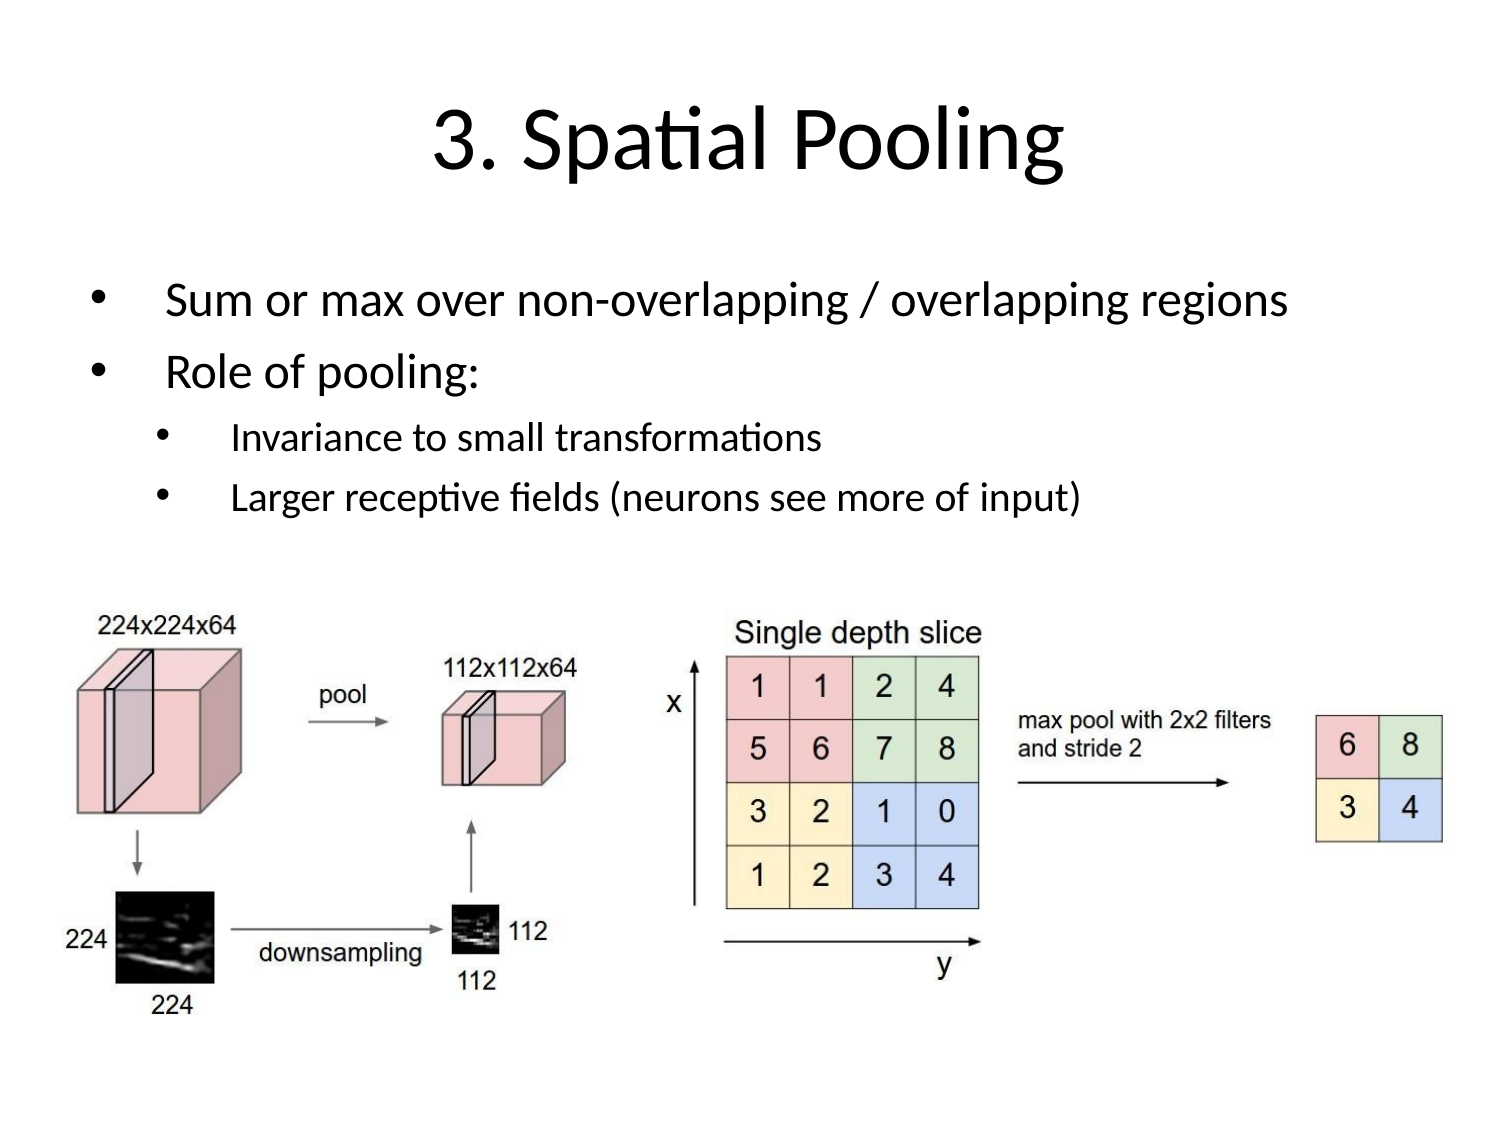

# 3. Spatial Pooling
Sum or max over non-overlapping / overlapping regions
Role of pooling:
Invariance to small transformations
Larger receptive fields (neurons see more of input)